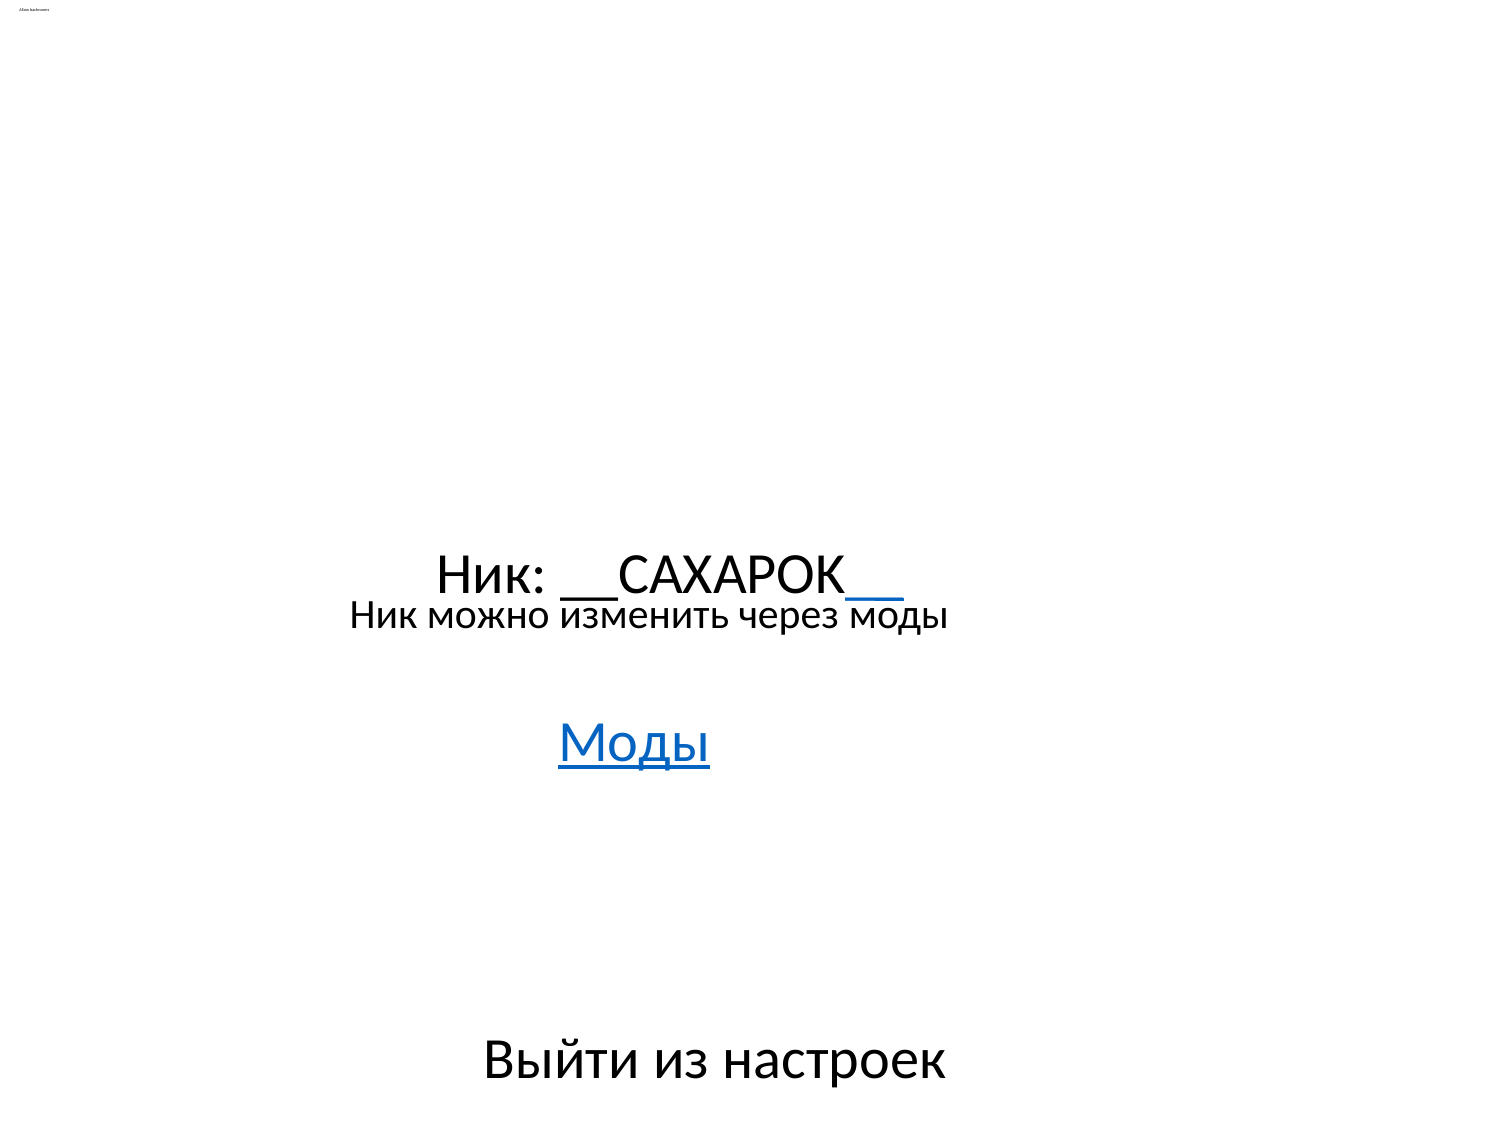

Allow backrooms
Ник: __CAXAPOK__
Ник можно изменить через моды
Моды
Выйти из настроек